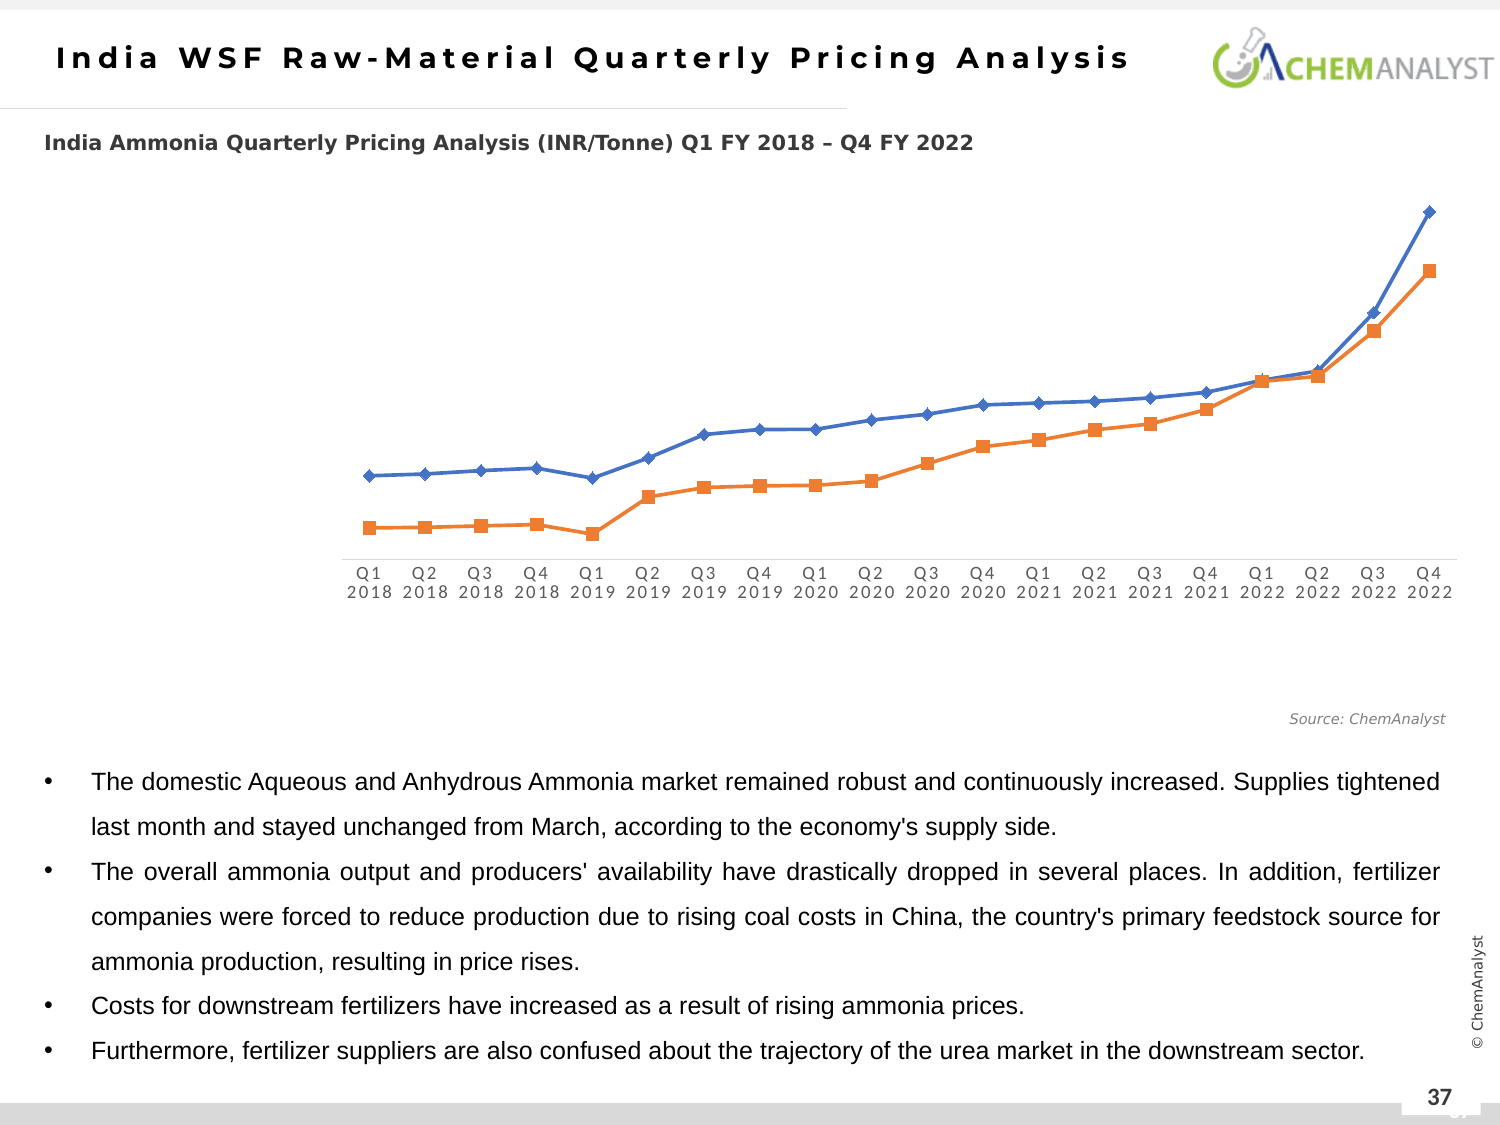

India WSF Raw-Material Quarterly Pricing Analysis
India Ammonia Quarterly Pricing Analysis (INR/Tonne) Q1 FY 2018 – Q4 FY 2022

### Chart

| Category | Anhydrous Ammonia Ex-Depot Mumbai | Aqueous Ammonia CFR JNPT  |
|---|---|---|
| Q1 2018 | 21293.482673867038 | 8027.022388732019 |
| Q2 2018 | 21754.681930799998 | 8163.350339399999 |
| Q3 2018 | 22609.314 | 8548.905999999999 |
| Q4 2018 | 23220.0 | 8870.0 |
| Q1 2019 | 20690.0 | 6446.666666666667 |
| Q2 2019 | 25843.333333333332 | 15893.333333333334 |
| Q3 2019 | 31800.0 | 18293.333333333332 |
| Q4 2019 | 33090.0 | 18740.0 |
| Q1 2020 | 33100.0 | 18856.666666666668 |
| Q2 2020 | 35486.51 | 19939.039333333334 |
| Q3 2020 | 36980.492071 | 24373.208825100002 |
| Q4 2020 | 39336.1494159227 | 28694.578749790235 |
| Q1 2021 | 39812.116823855366 | 30338.778112153217 |
| Q2 2021 | 40250.05010891778 | 32987.353441344196 |
| Q3 2021 | 41127.50120129219 | 34511.3691703343 |
| Q4 2021 | 42546.39999273677 | 38148.0 |
| Q1 2022 | 45613.995432213094 | 45317.04244145584 |
| Q2 2022 | 47990.4845942314 | 46632.7315198386 |
| Q3 2022 | 62826.0 | 58103.5875031076 |
| Q4 2022 | 88489.0 | 73400.5818173464 |
Source: ChemAnalyst
The domestic Aqueous and Anhydrous Ammonia market remained robust and continuously increased. Supplies tightened last month and stayed unchanged from March, according to the economy's supply side.
The overall ammonia output and producers' availability have drastically dropped in several places. In addition, fertilizer companies were forced to reduce production due to rising coal costs in China, the country's primary feedstock source for ammonia production, resulting in price rises.
Costs for downstream fertilizers have increased as a result of rising ammonia prices.
Furthermore, fertilizer suppliers are also confused about the trajectory of the urea market in the downstream sector.
37